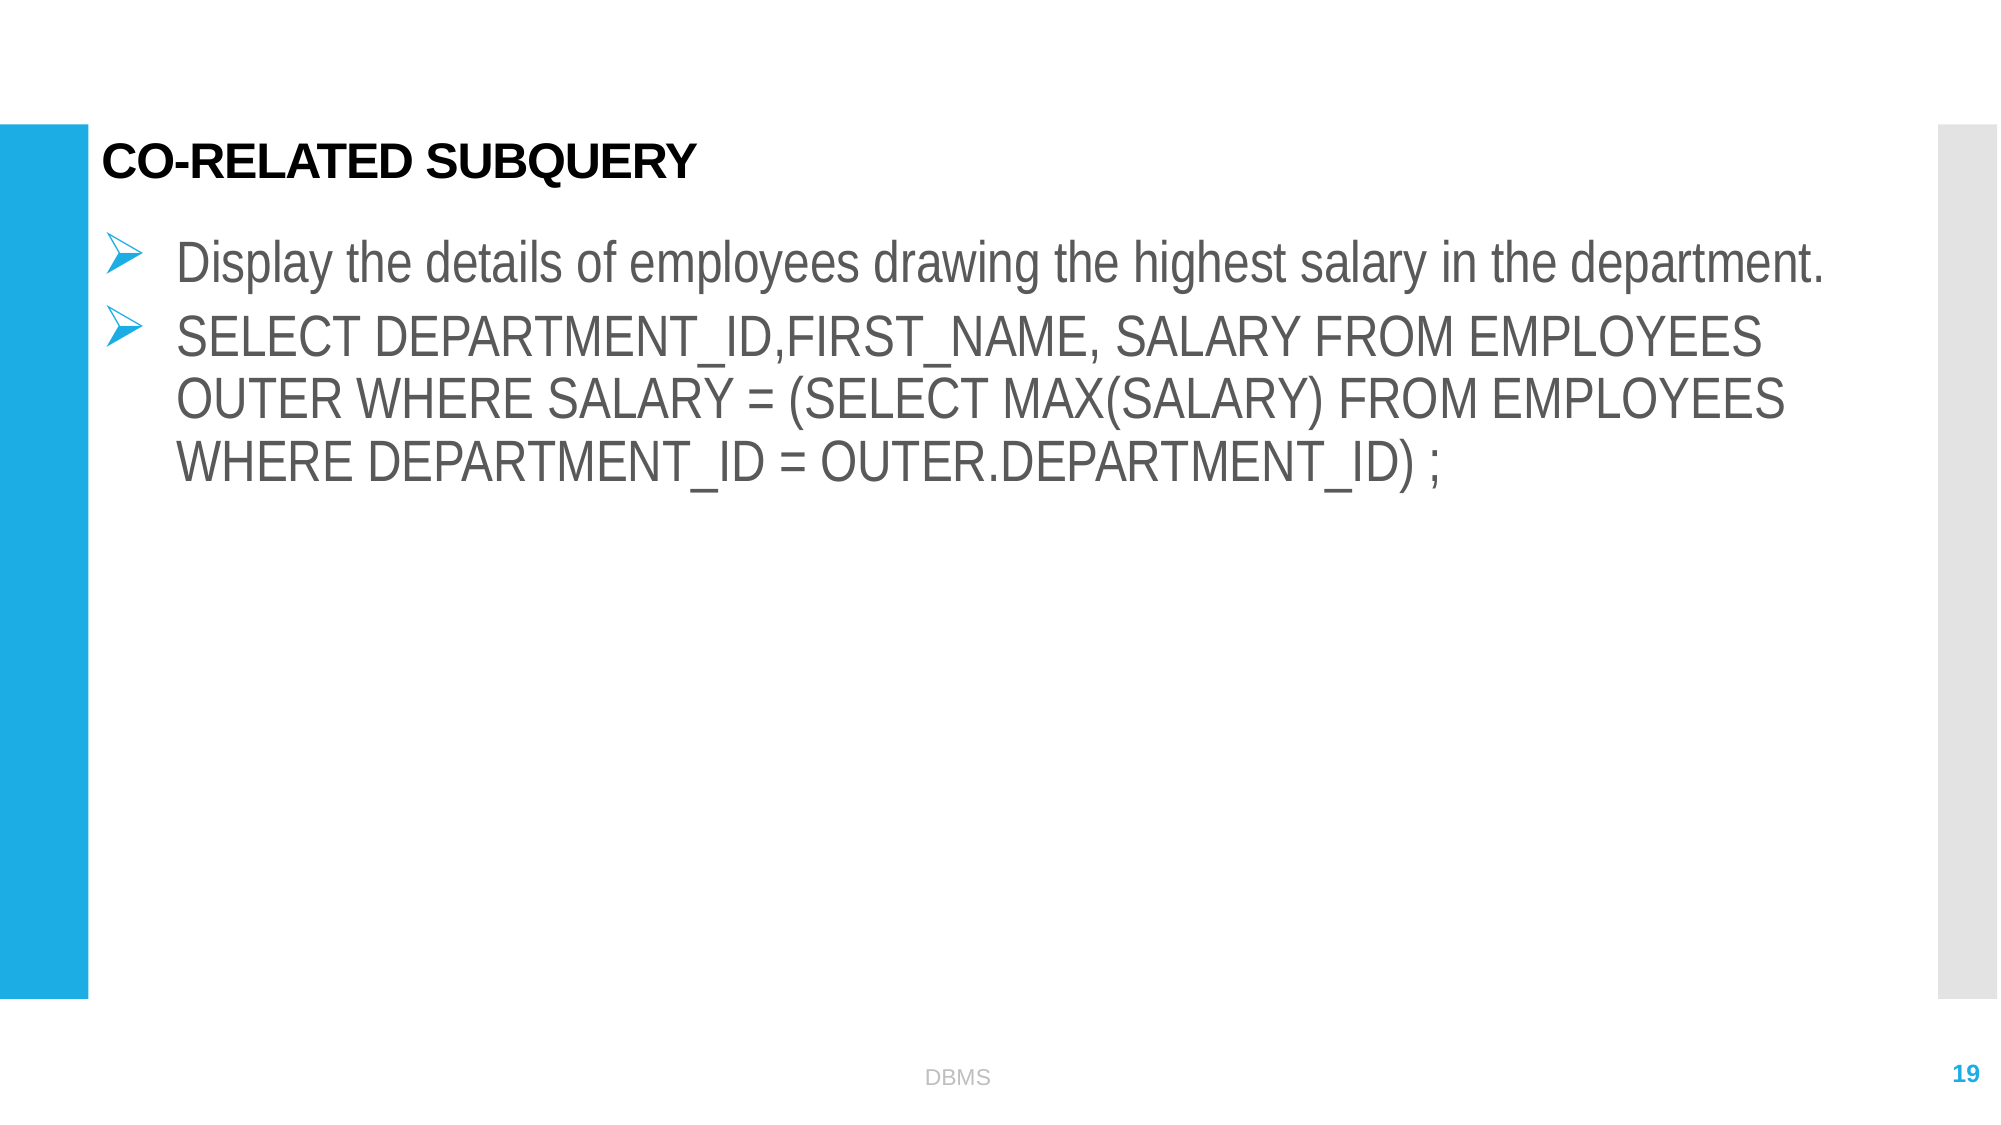

# Co-Related Subquery
Display the details of employees drawing the highest salary in the department.
SELECT DEPARTMENT_ID,FIRST_NAME, SALARY FROM EMPLOYEES OUTER WHERE SALARY = (SELECT MAX(SALARY) FROM EMPLOYEES WHERE DEPARTMENT_ID = OUTER.DEPARTMENT_ID) ;

19
DBMS